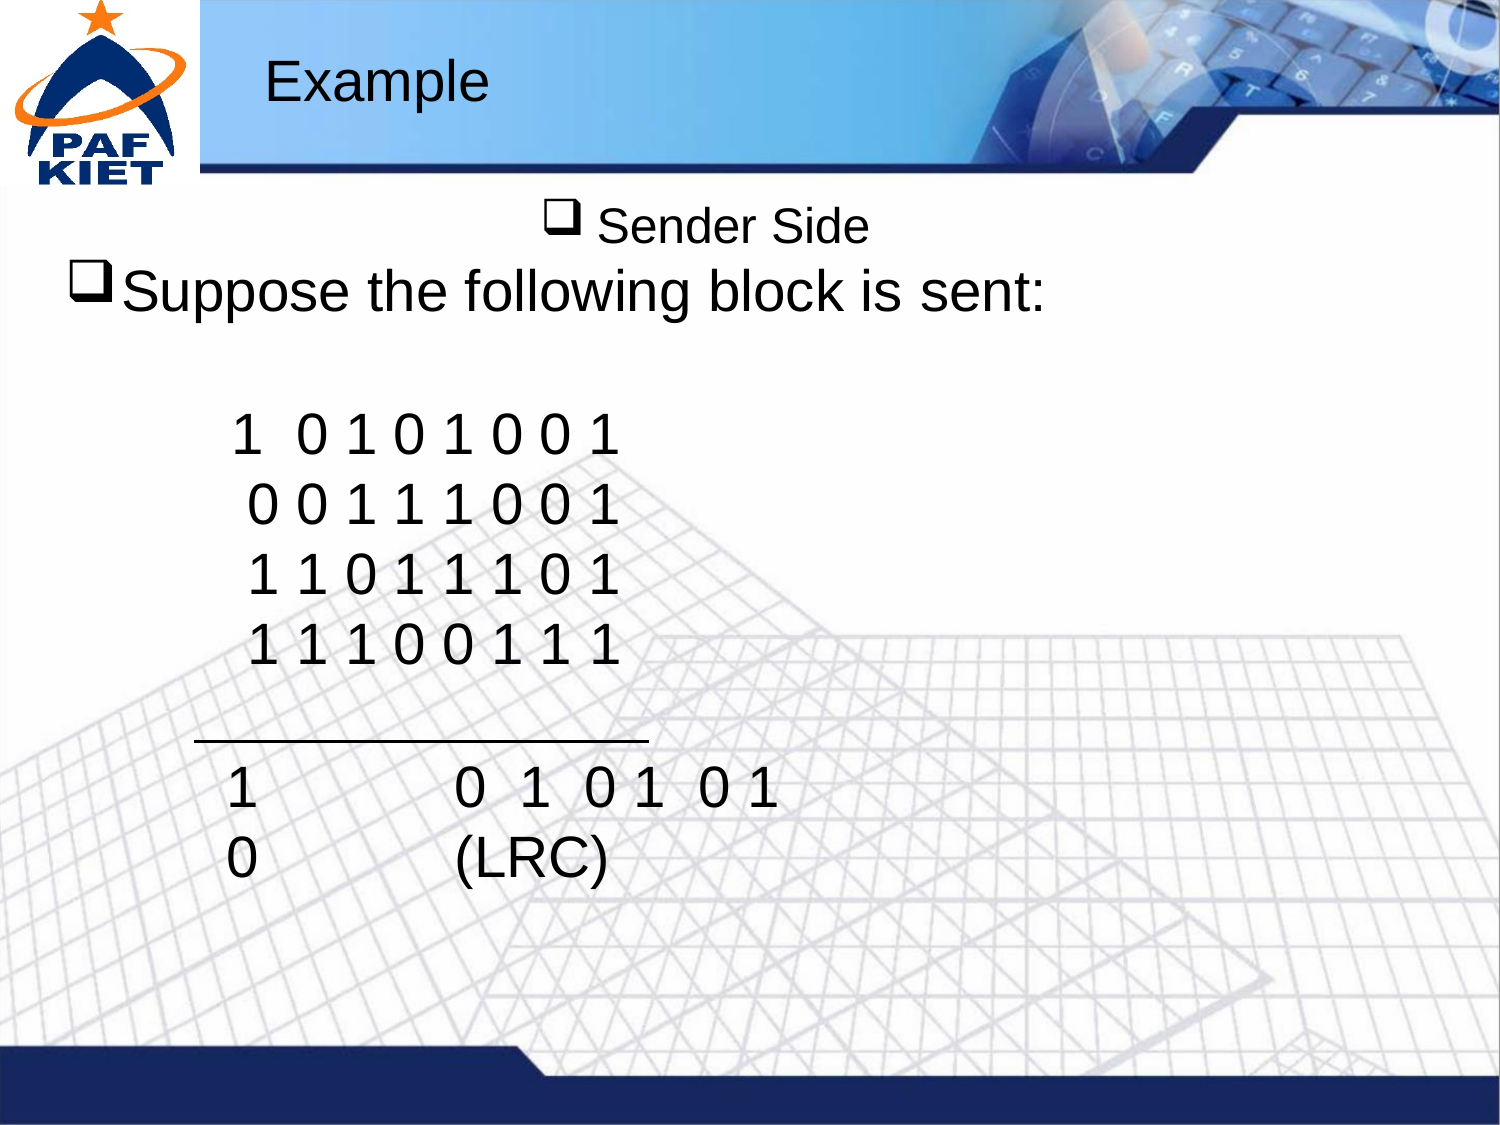

# Example
Sender Side
Suppose the following block is sent:

1	0 1 0 1 0 0 1
0 0 1 1 1 0 0 1
1 1 0 1 1 1 0 1
1 1 1 0 0 1 1 1

1	0	1	0 1	0 1 0	(LRC)